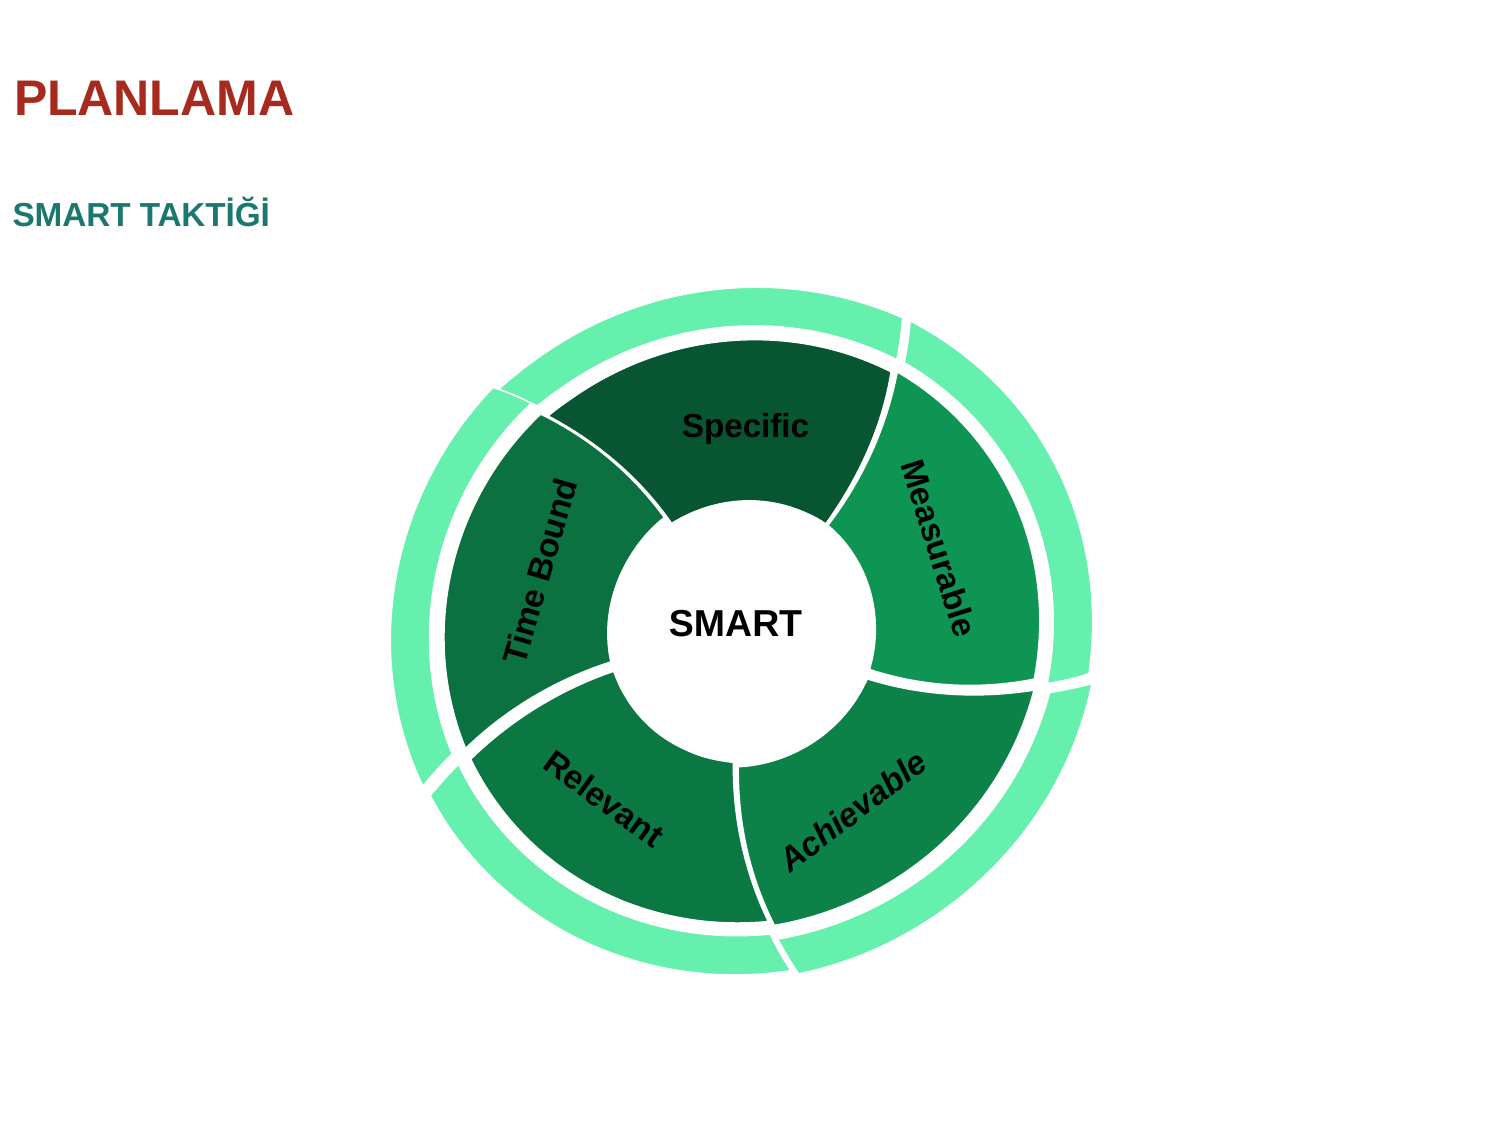

PLANLAMA

Specific
SMART TAKTİĞİ

Measurable

Time Bound
SMART

Achievable

Relevant